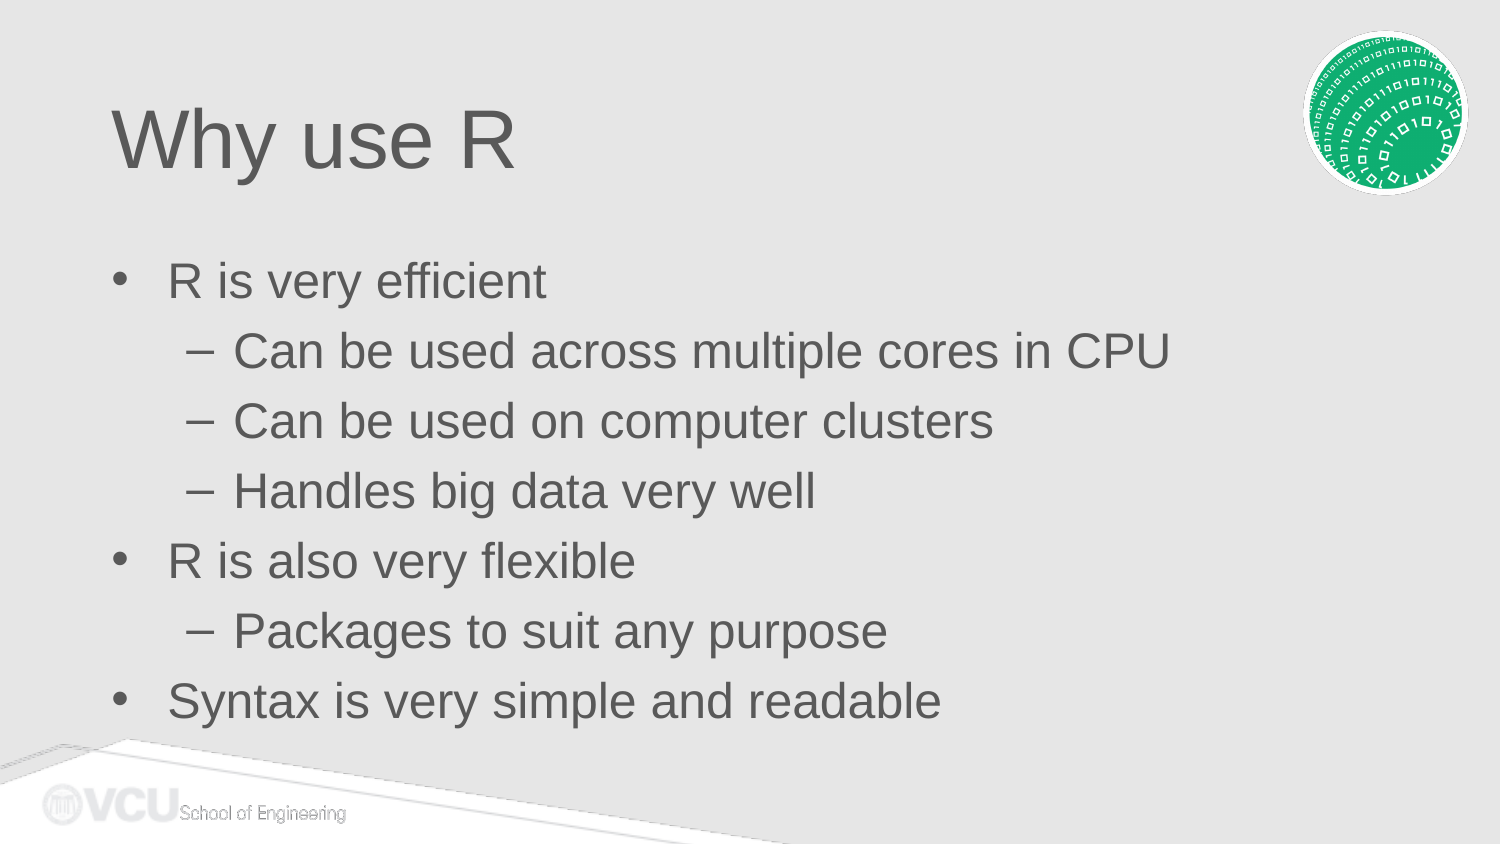

# Why use R
R is very efficient
Can be used across multiple cores in CPU
Can be used on computer clusters
Handles big data very well
R is also very flexible
Packages to suit any purpose
Syntax is very simple and readable